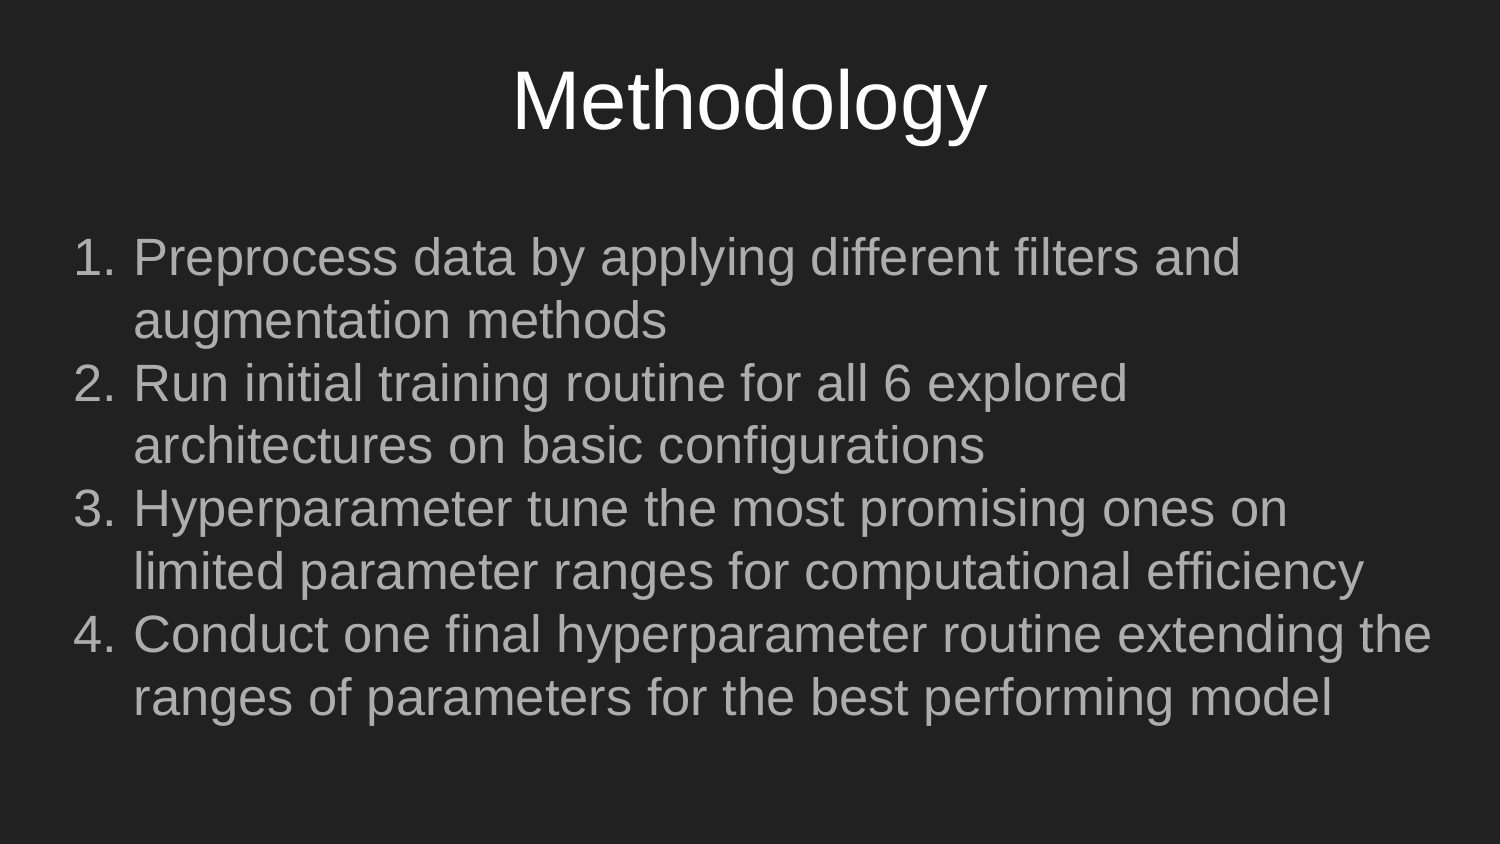

# Methodology
Preprocess data by applying different filters and augmentation methods
Run initial training routine for all 6 explored architectures on basic configurations
Hyperparameter tune the most promising ones on limited parameter ranges for computational efficiency
Conduct one final hyperparameter routine extending the ranges of parameters for the best performing model